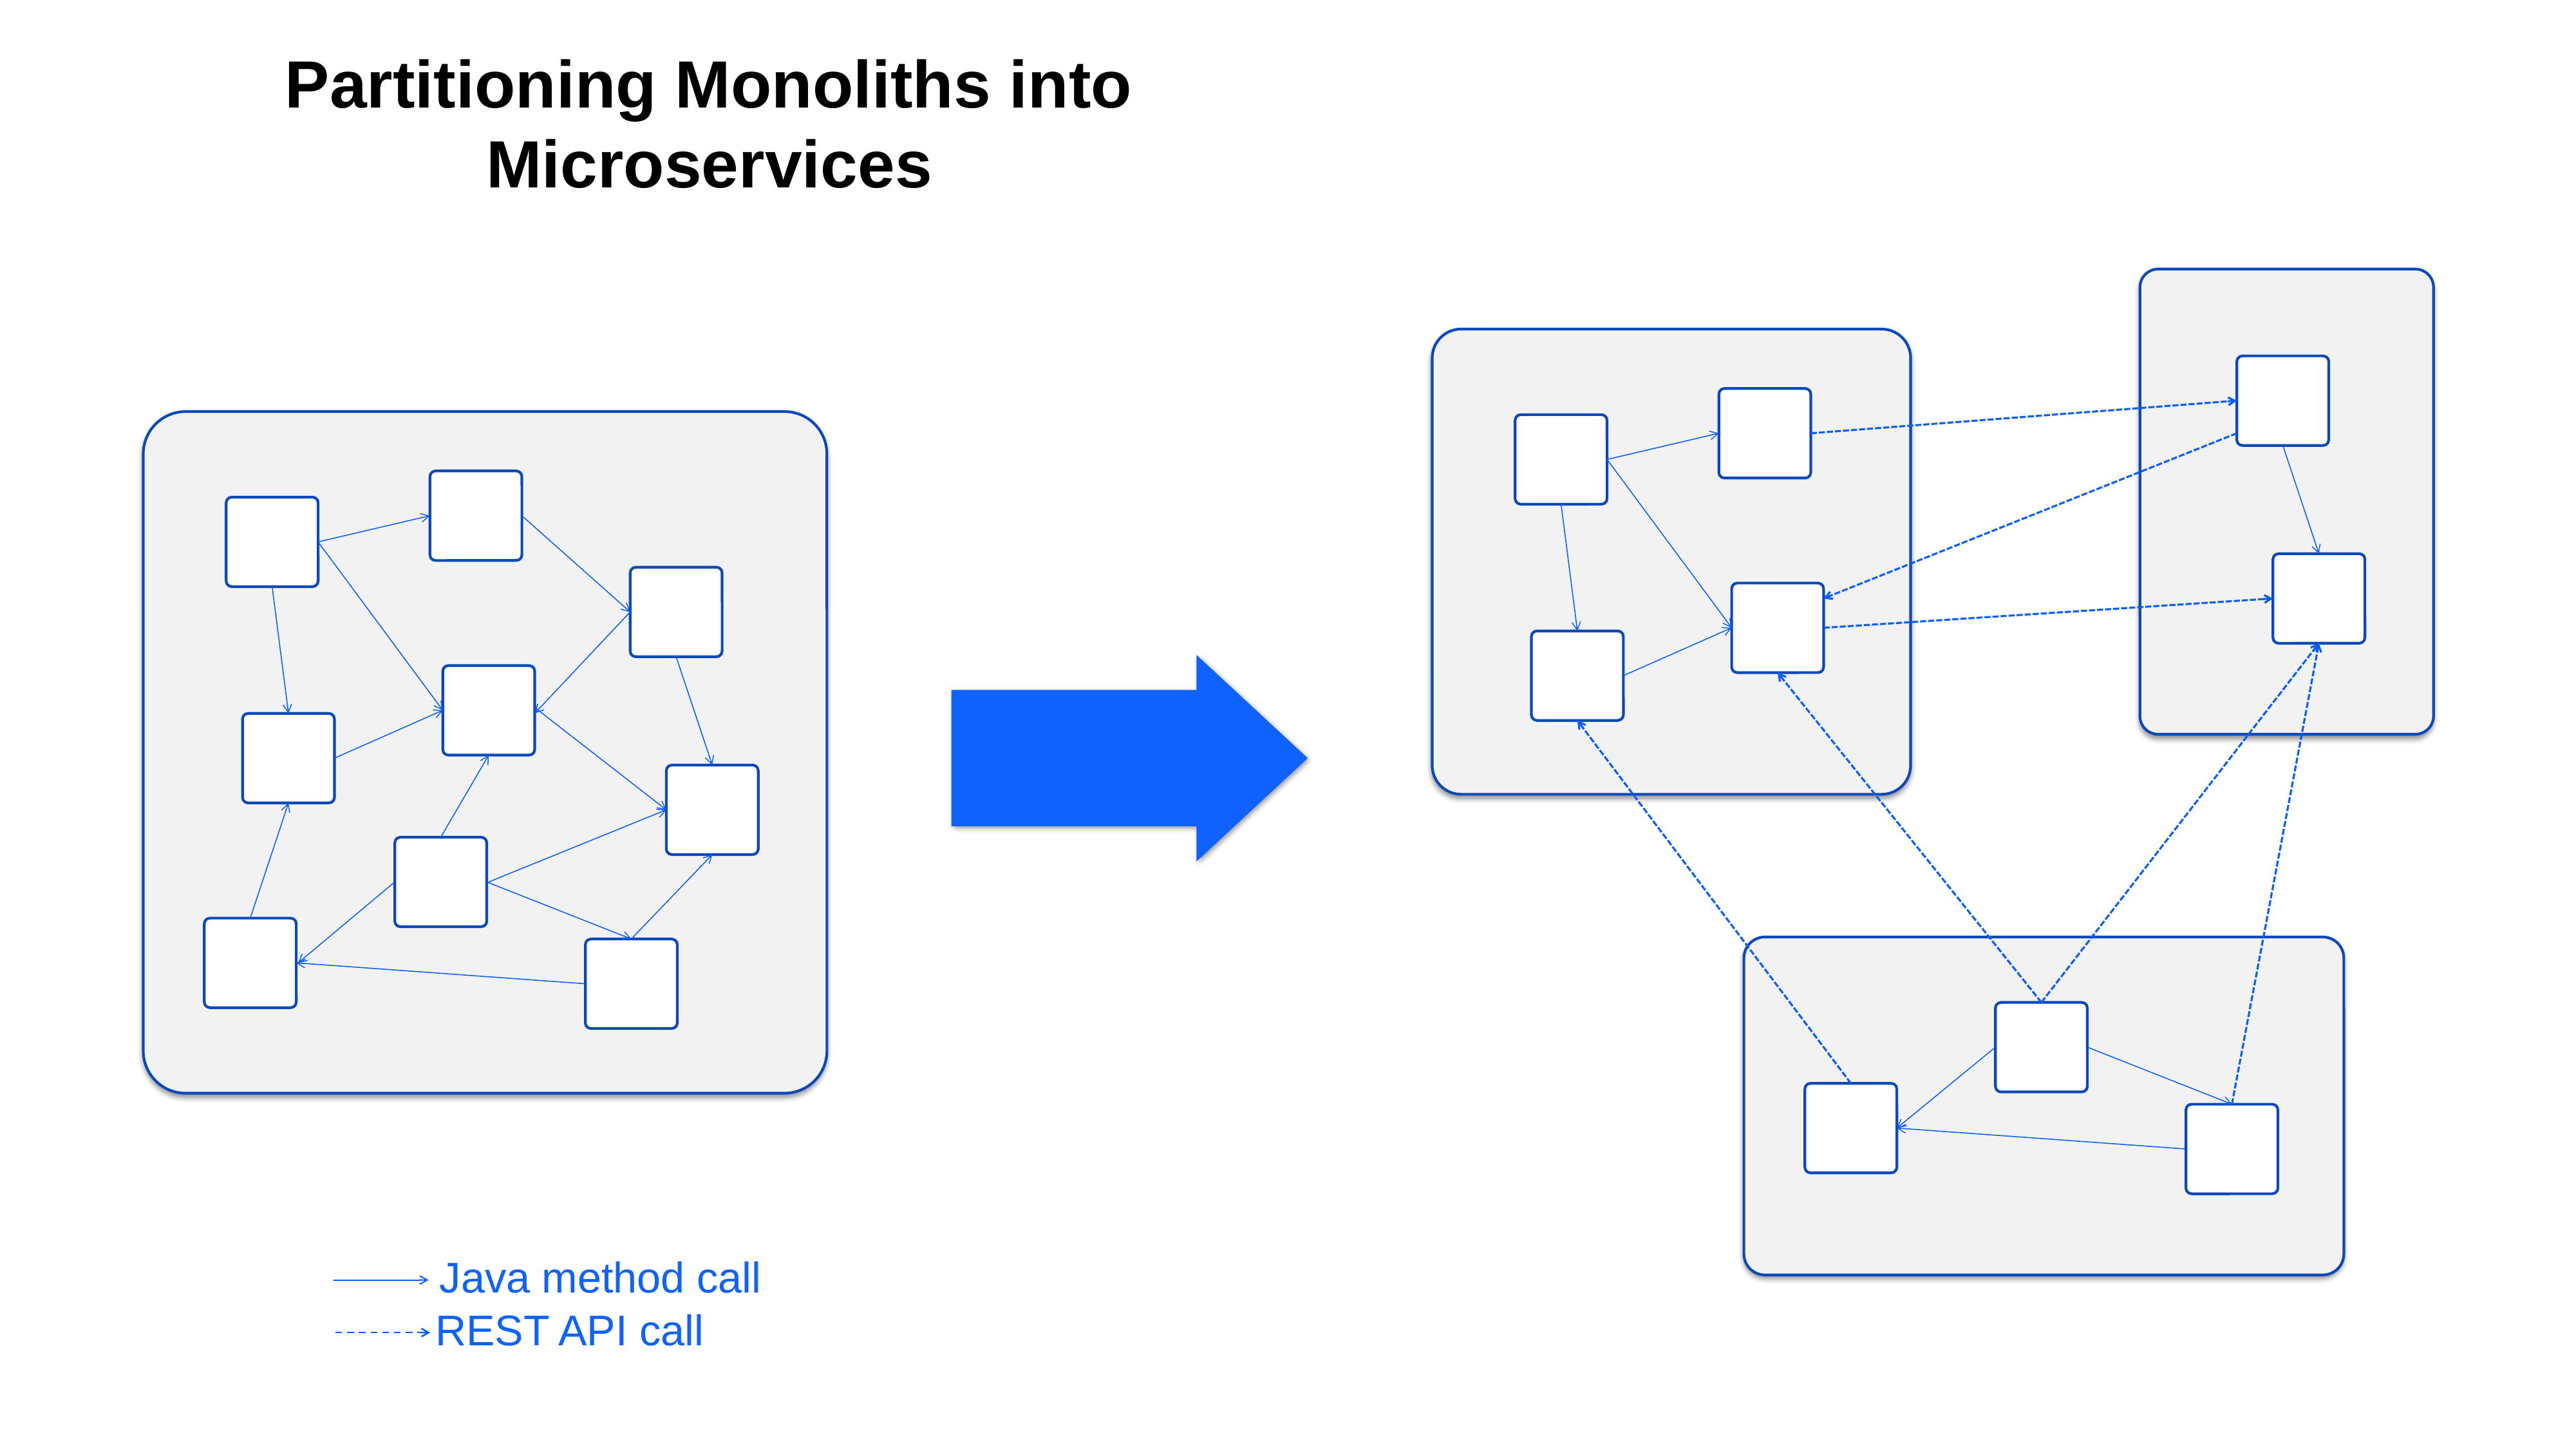

# Partitioning Monoliths into Microservices

Java method call
REST API call